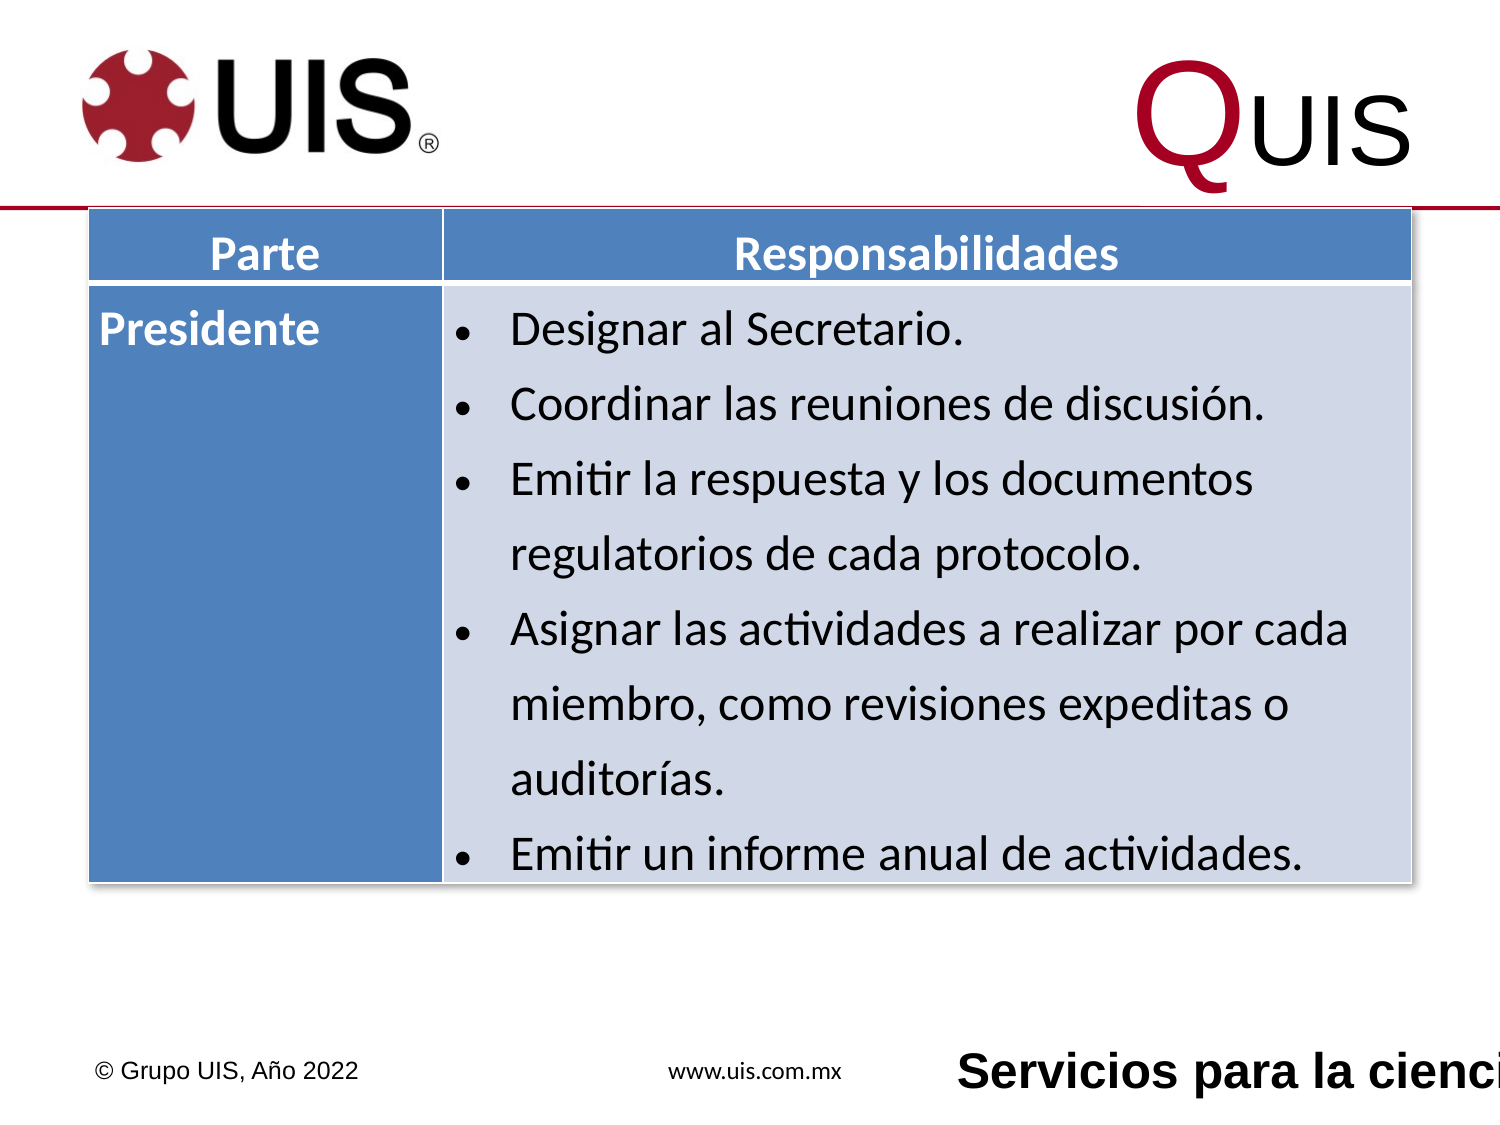

| Parte | Responsabilidades |
| --- | --- |
| Presidente | Designar al Secretario. Coordinar las reuniones de discusión. Emitir la respuesta y los documentos regulatorios de cada protocolo. Asignar las actividades a realizar por cada miembro, como revisiones expeditas o auditorías. Emitir un informe anual de actividades. |